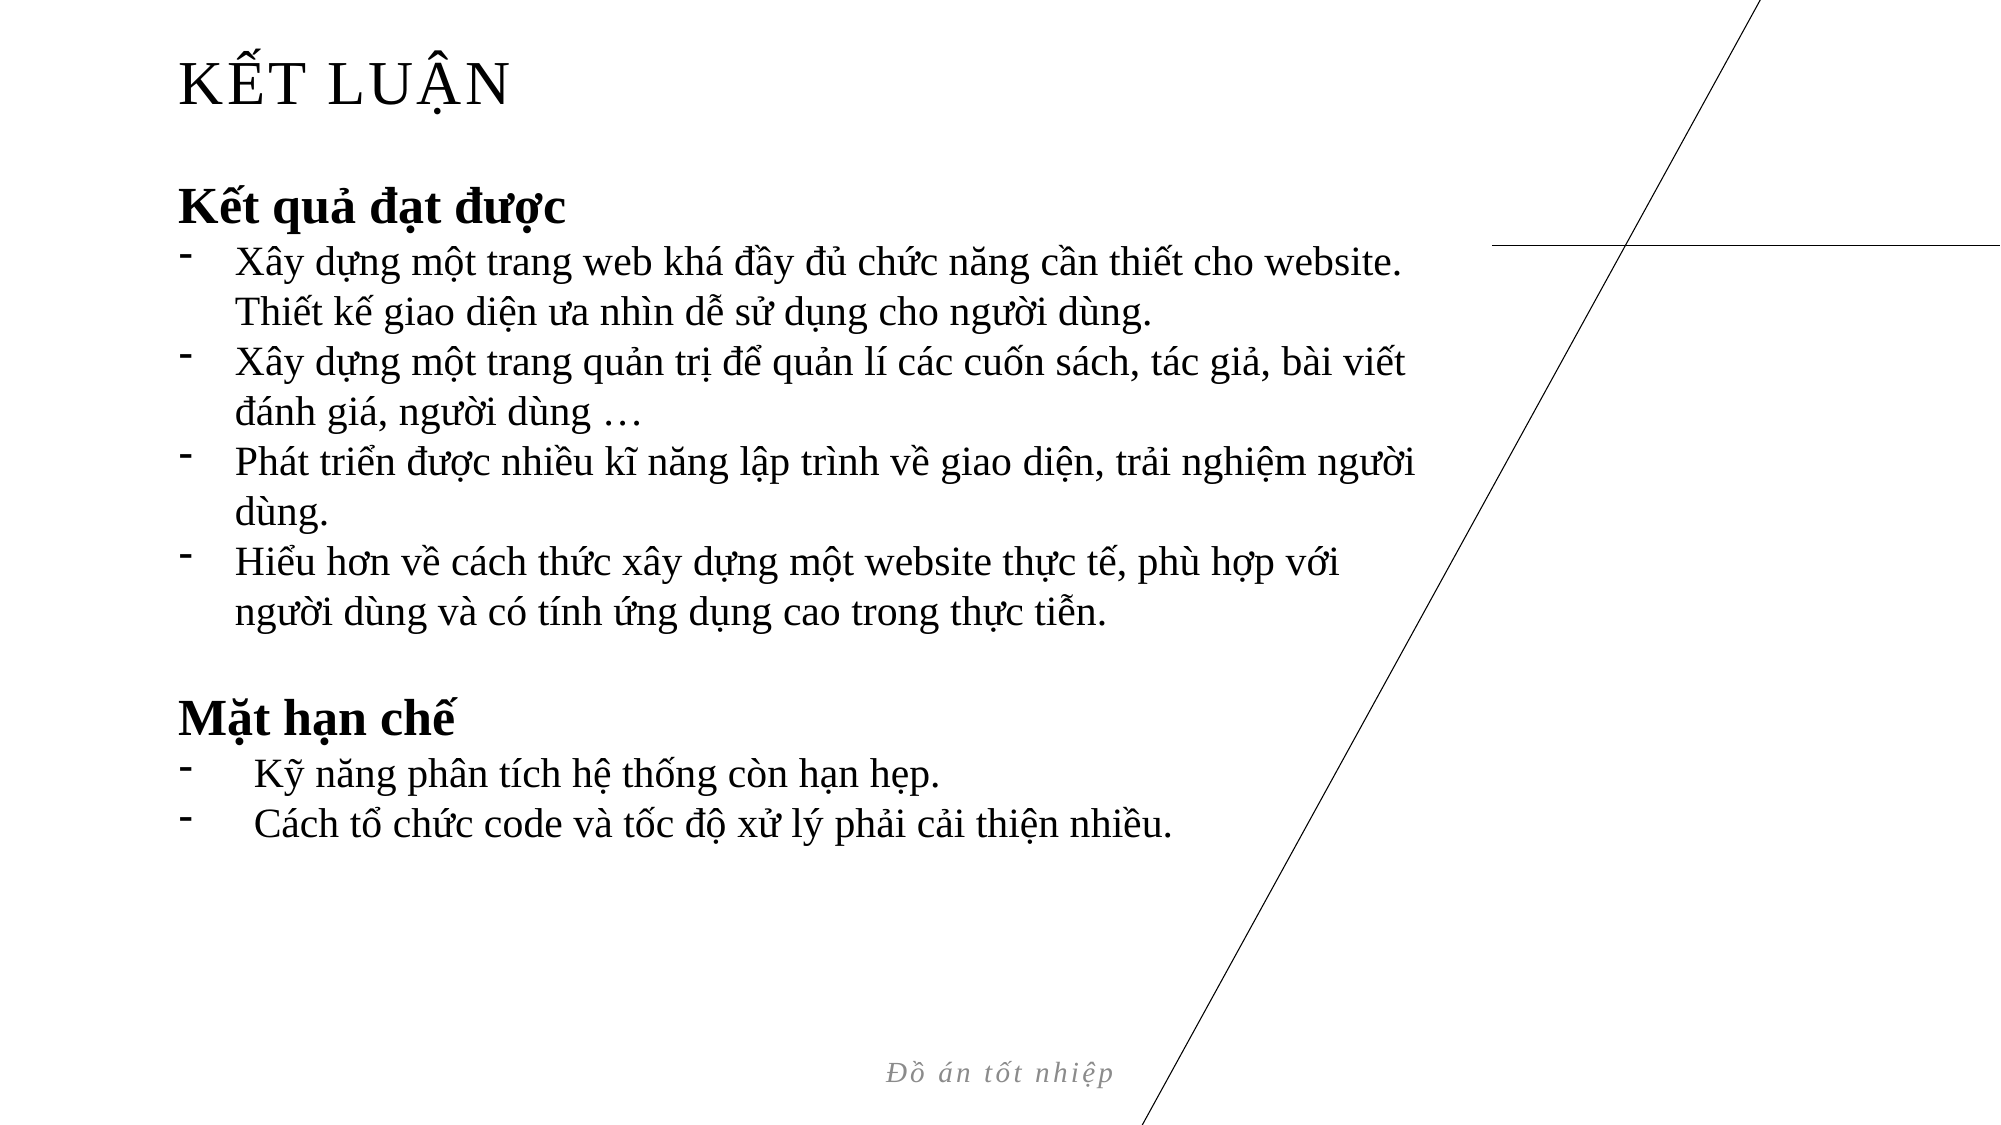

# Kết luận
Kết quả đạt được
Xây dựng một trang web khá đầy đủ chức năng cần thiết cho website. Thiết kế giao diện ưa nhìn dễ sử dụng cho người dùng.
Xây dựng một trang quản trị để quản lí các cuốn sách, tác giả, bài viết đánh giá, người dùng …
Phát triển được nhiều kĩ năng lập trình về giao diện, trải nghiệm người dùng.
Hiểu hơn về cách thức xây dựng một website thực tế, phù hợp với người dùng và có tính ứng dụng cao trong thực tiễn.

Mặt hạn chế
Kỹ năng phân tích hệ thống còn hạn hẹp.
Cách tổ chức code và tốc độ xử lý phải cải thiện nhiều.
Đồ án tốt nhiệp